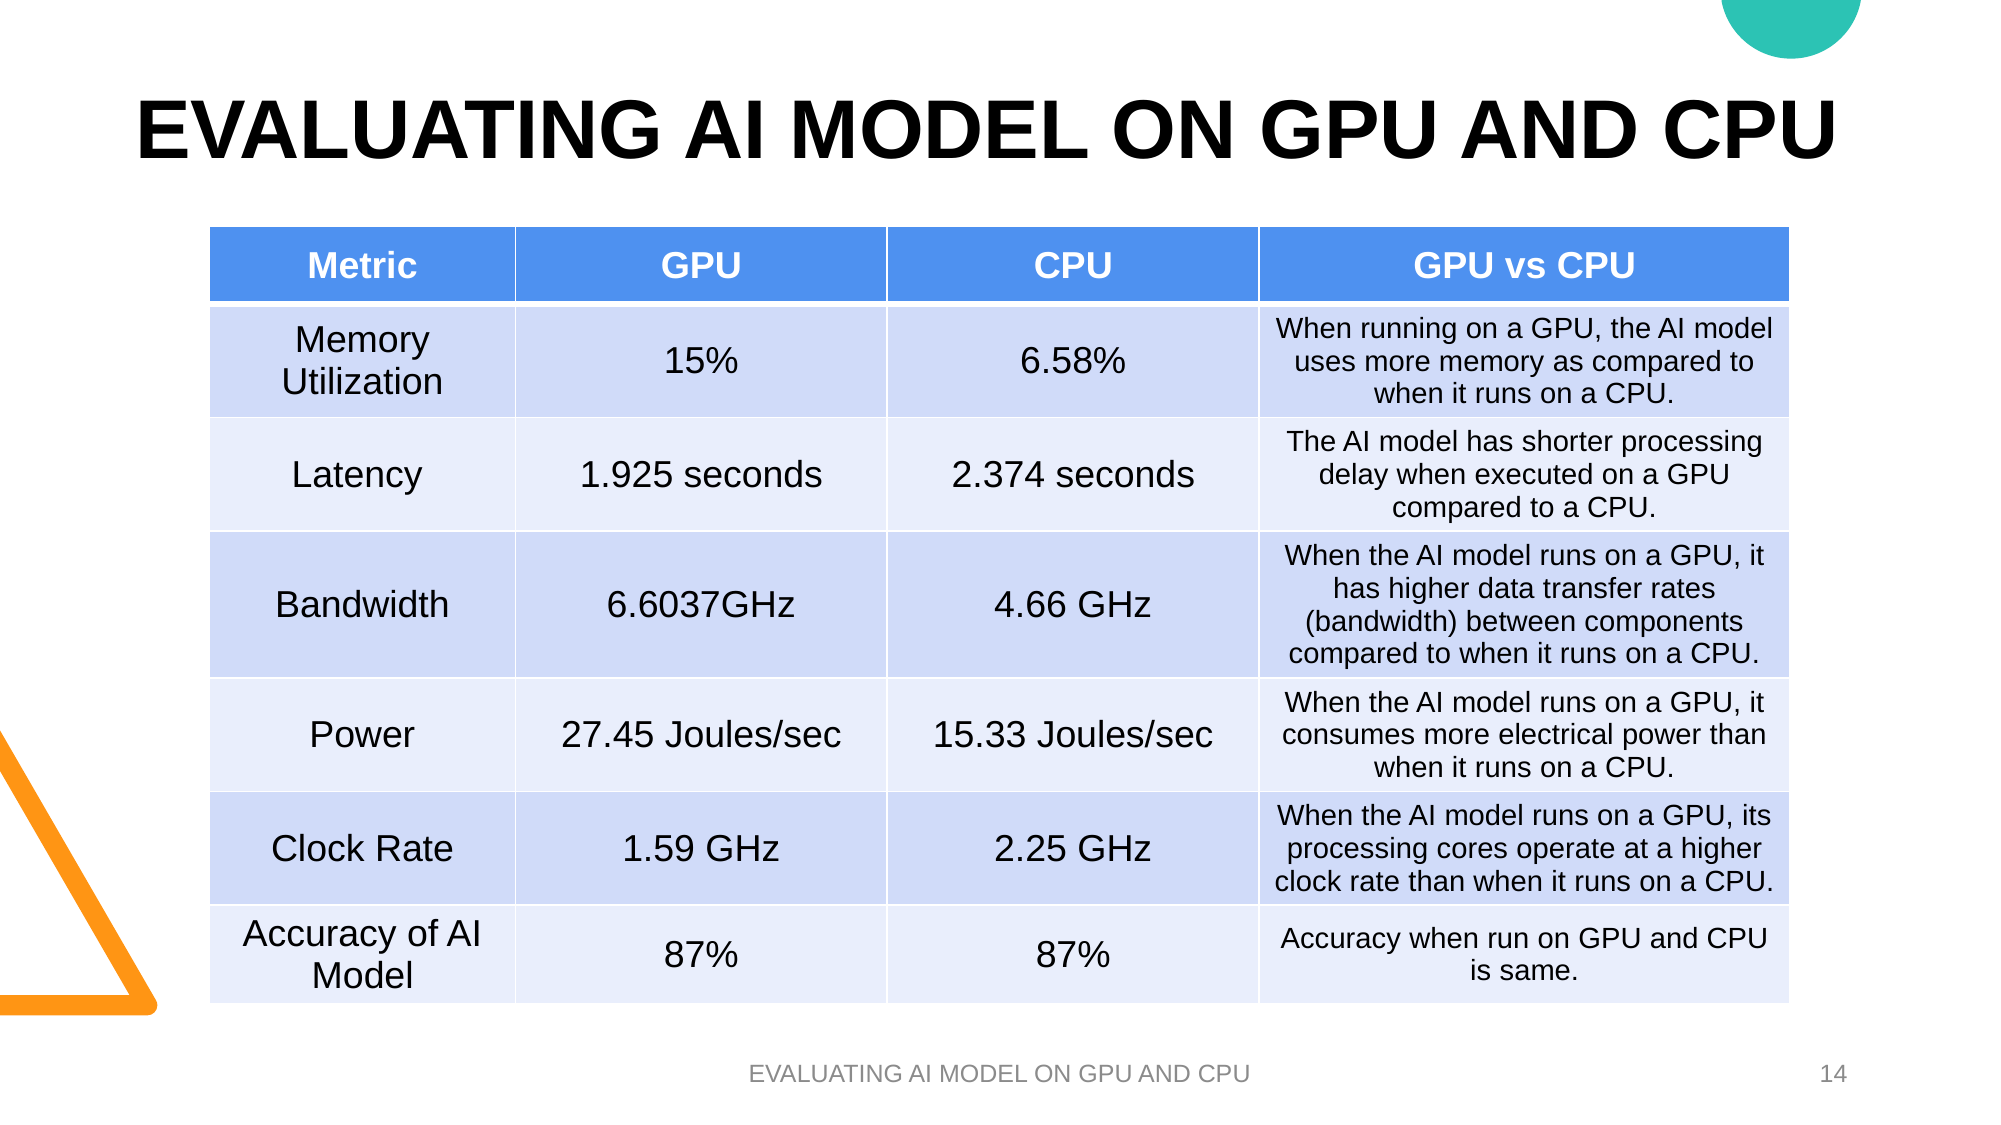

# EVALUATING AI MODEL ON GPU AND CPU
| Metric | GPU | CPU | GPU vs CPU |
| --- | --- | --- | --- |
| Memory Utilization | 15% | 6.58% | When running on a GPU, the AI model uses more memory as compared to when it runs on a CPU. |
| Latency | 1.925 seconds | 2.374 seconds | The AI model has shorter processing delay when executed on a GPU compared to a CPU. |
| Bandwidth | 6.6037GHz | 4.66 GHz | When the AI model runs on a GPU, it has higher data transfer rates (bandwidth) between components compared to when it runs on a CPU. |
| Power | 27.45 Joules/sec | 15.33 Joules/sec | When the AI model runs on a GPU, it consumes more electrical power than when it runs on a CPU. |
| Clock Rate | 1.59 GHz | 2.25 GHz | When the AI model runs on a GPU, its processing cores operate at a higher clock rate than when it runs on a CPU. |
| Accuracy of AI Model | 87% | 87% | Accuracy when run on GPU and CPU is same. |
EVALUATING AI MODEL ON GPU AND CPU
14